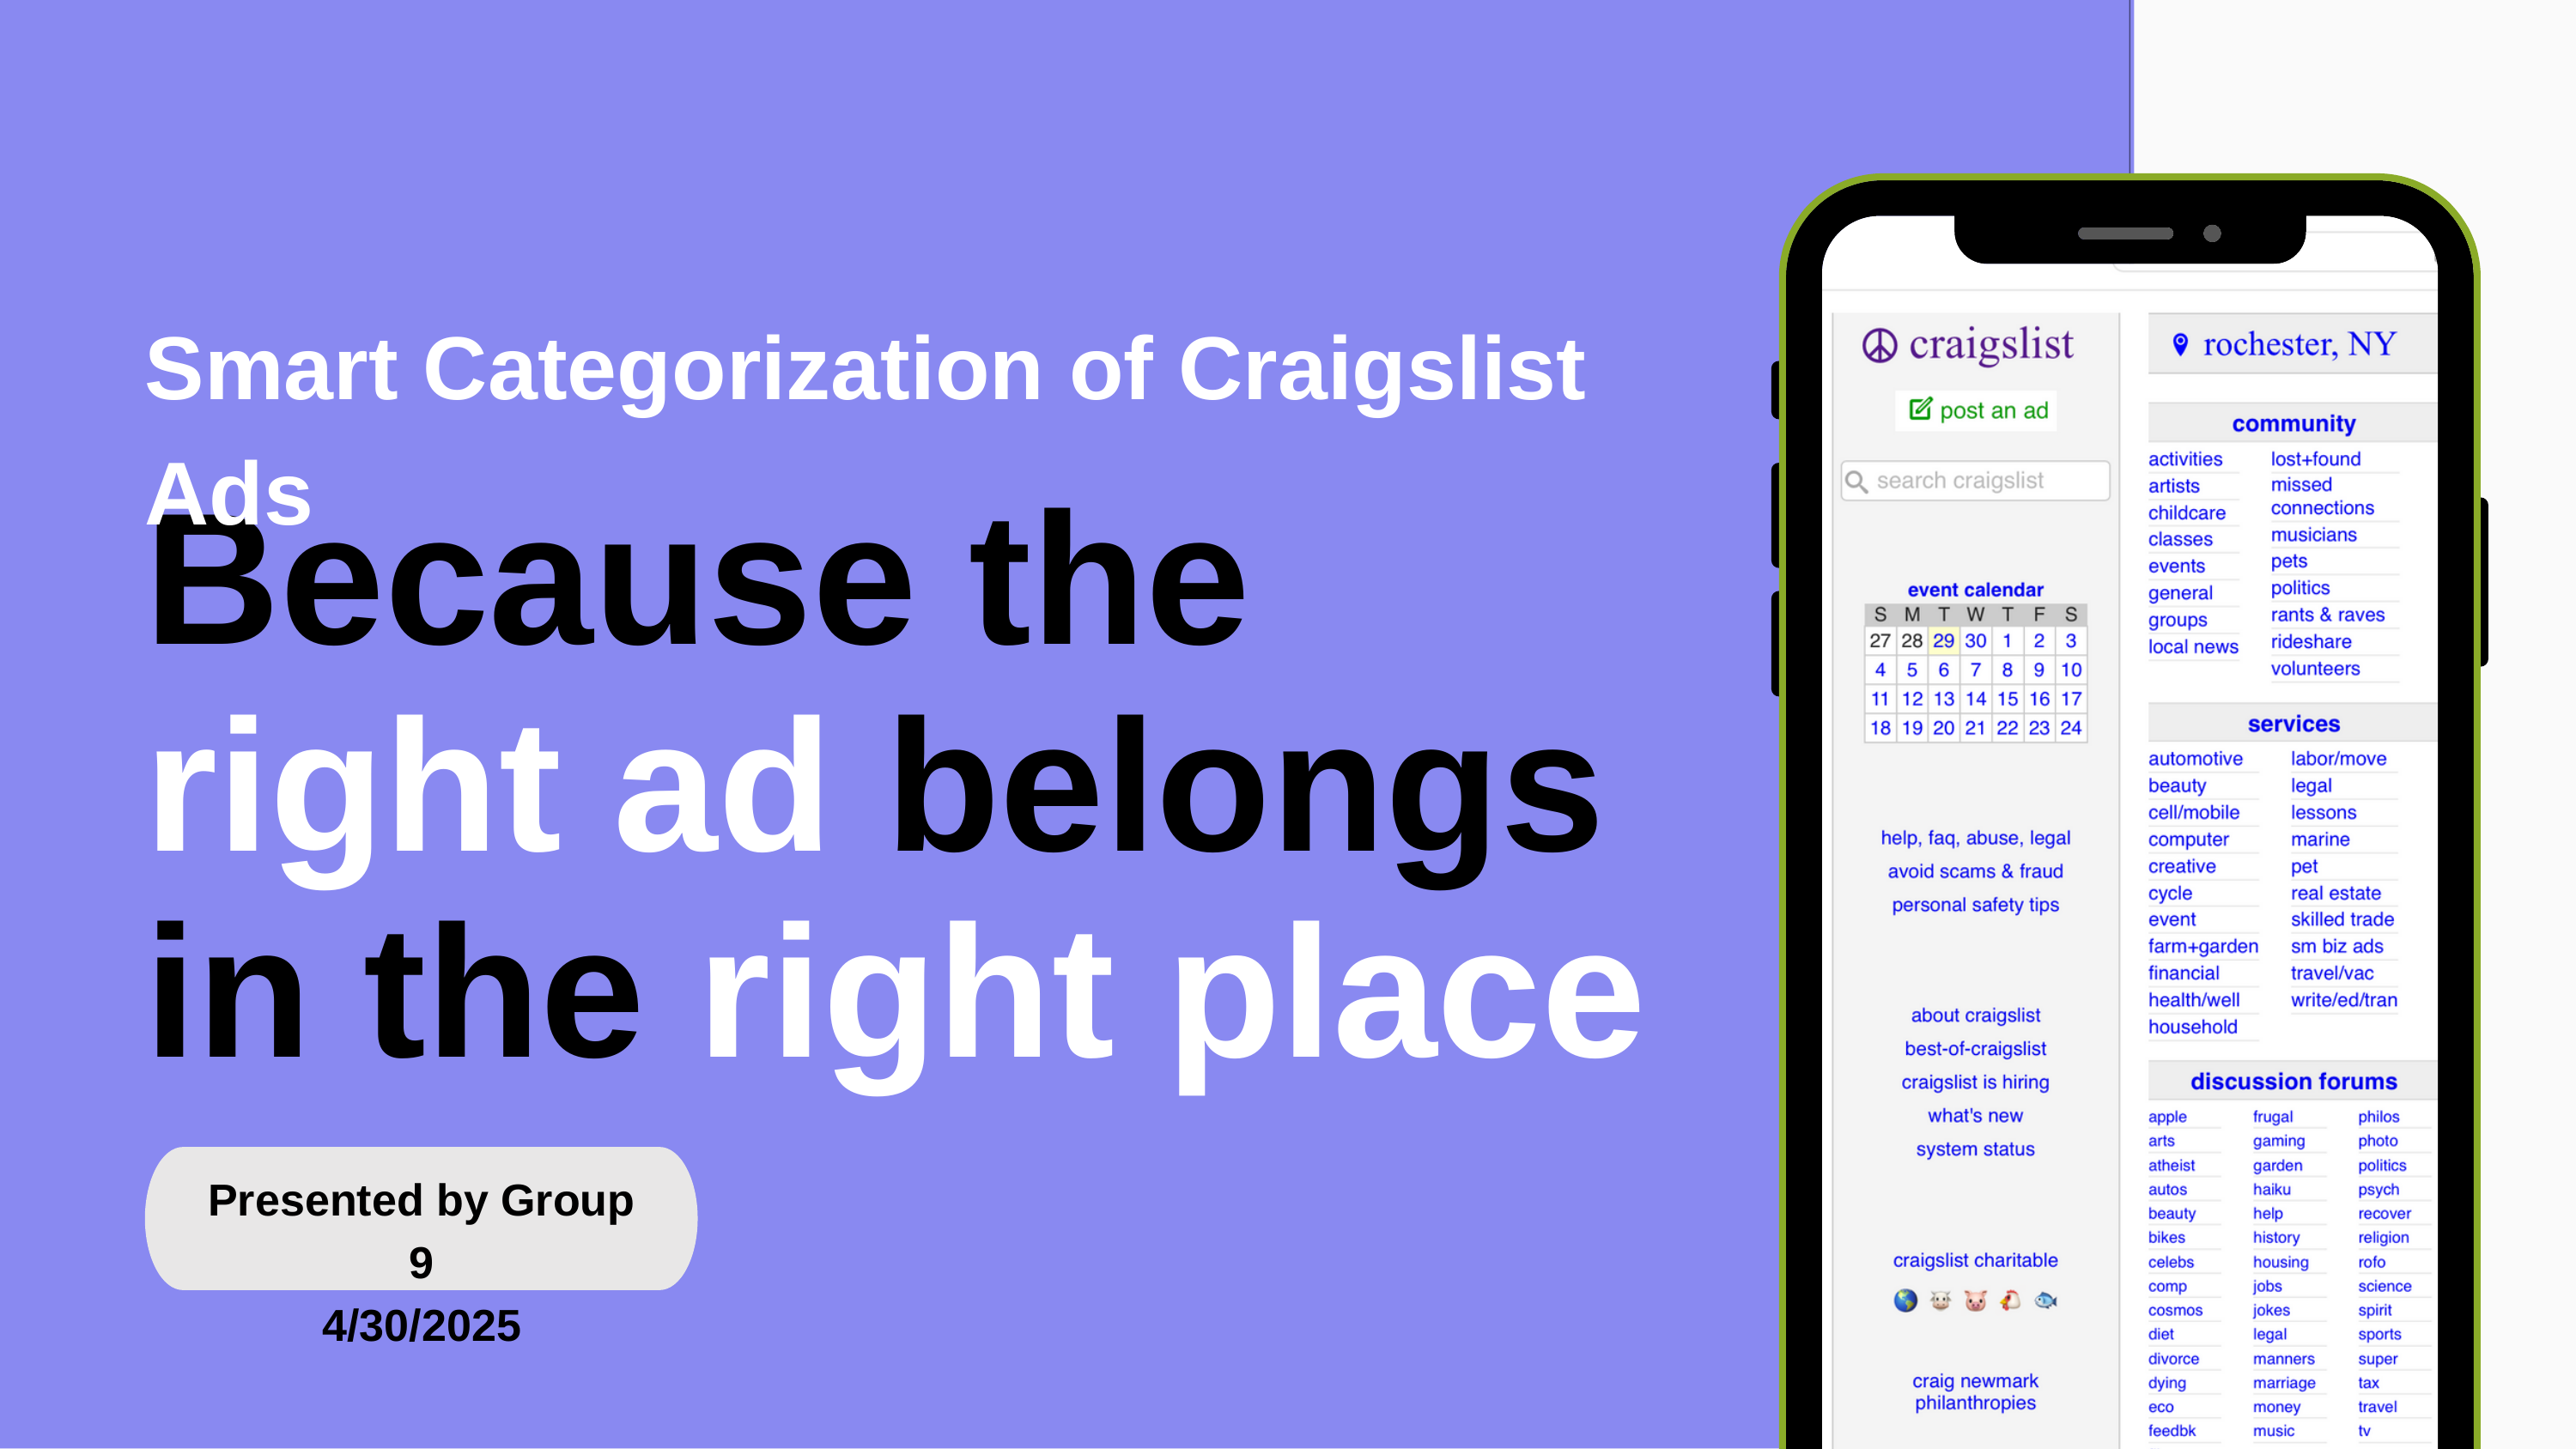

Smart Categorization of Craigslist Ads
Because the
right ad belongs in the right place

Presented by Group 9
4/30/2025